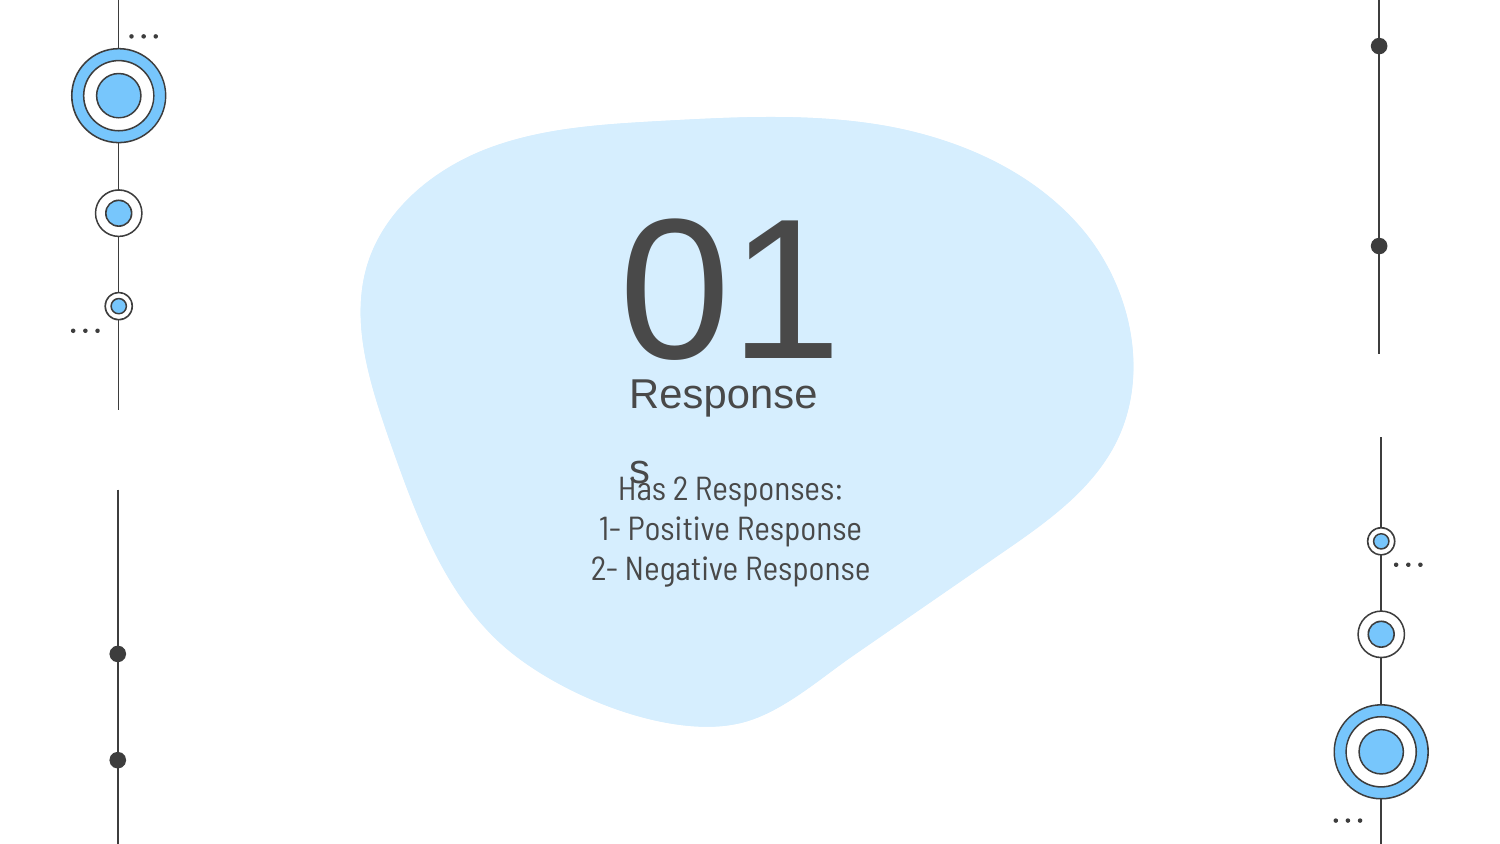

01
# Responses
Has 2 Responses:
1- Positive Response
2- Negative Response